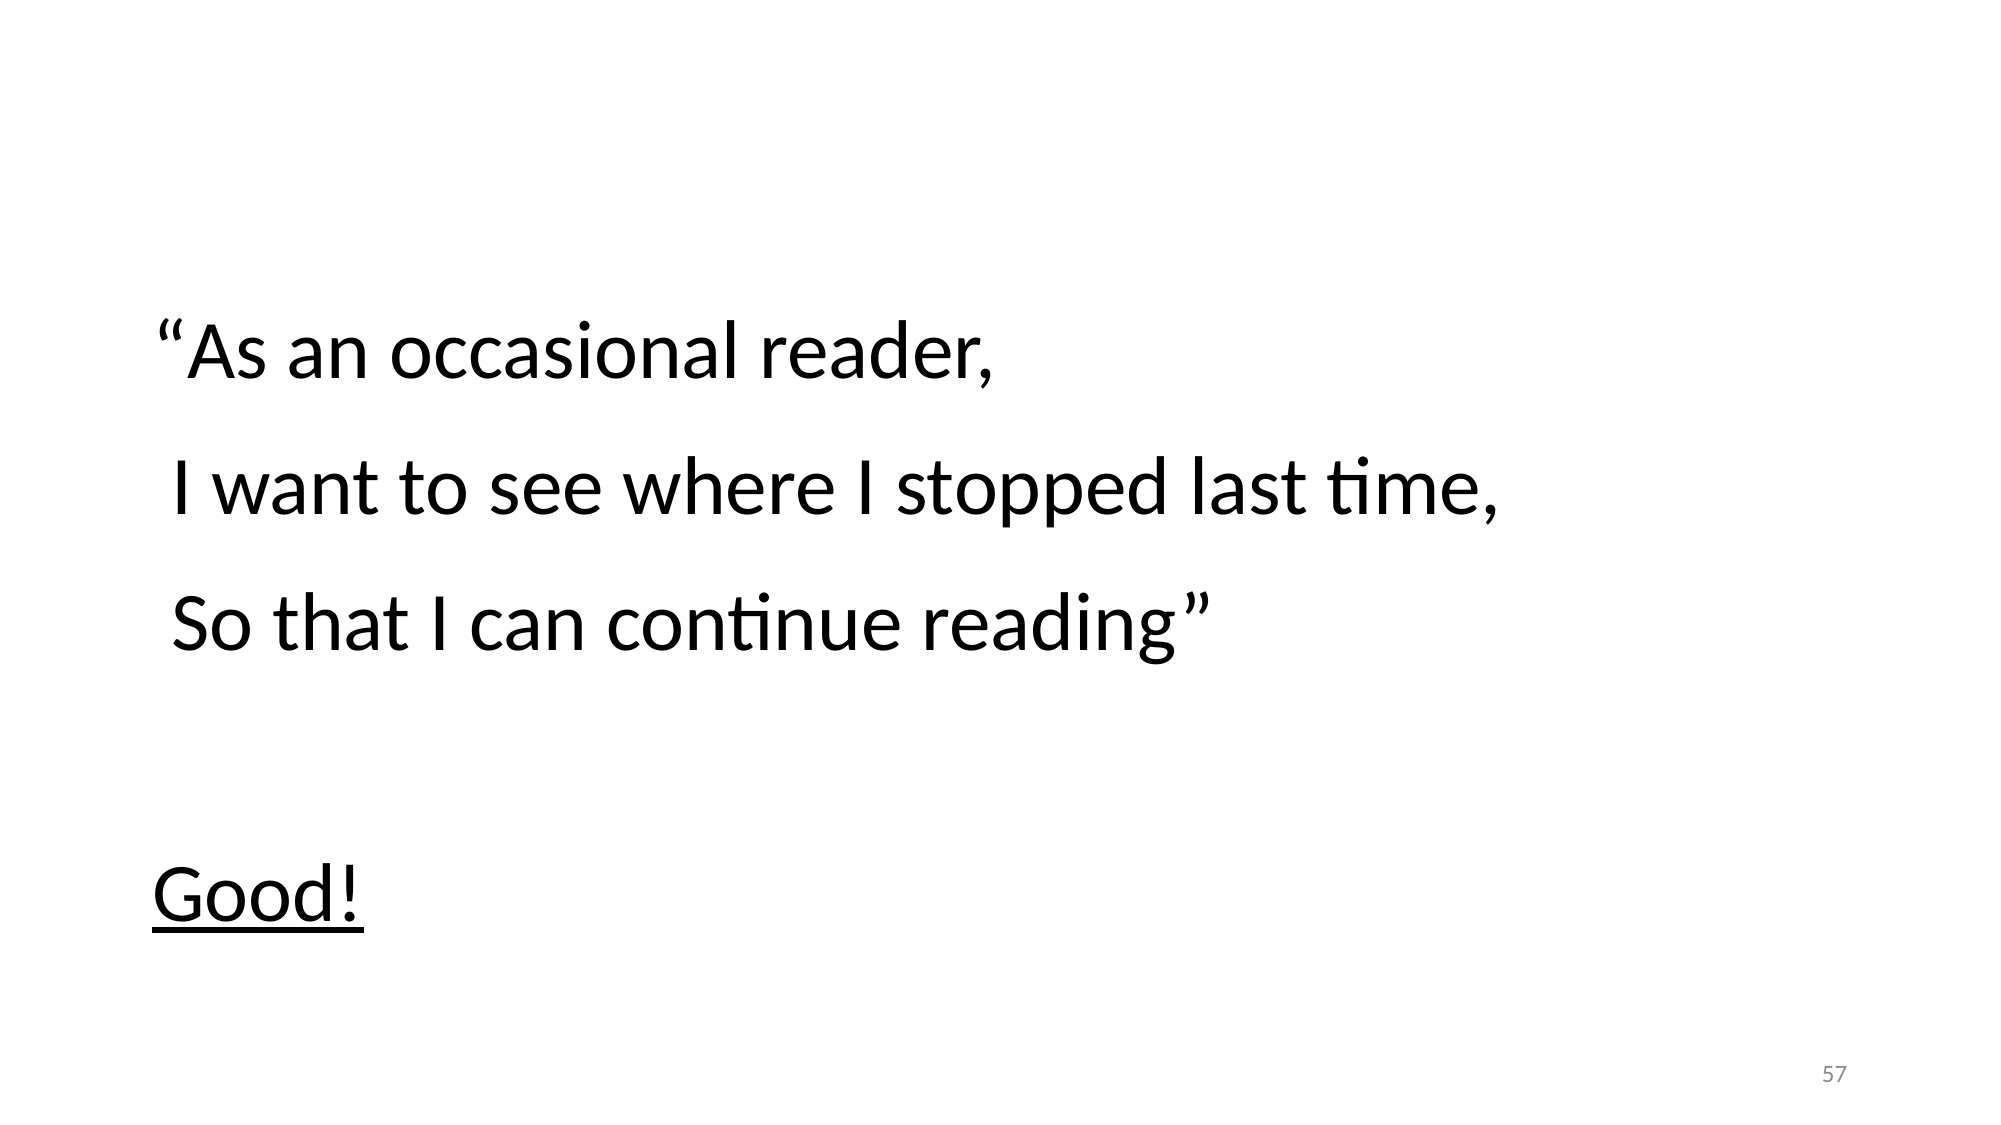

“As an occasional reader,
 I want to see where I stopped last time,
 So that I can continue reading”

Good!
57